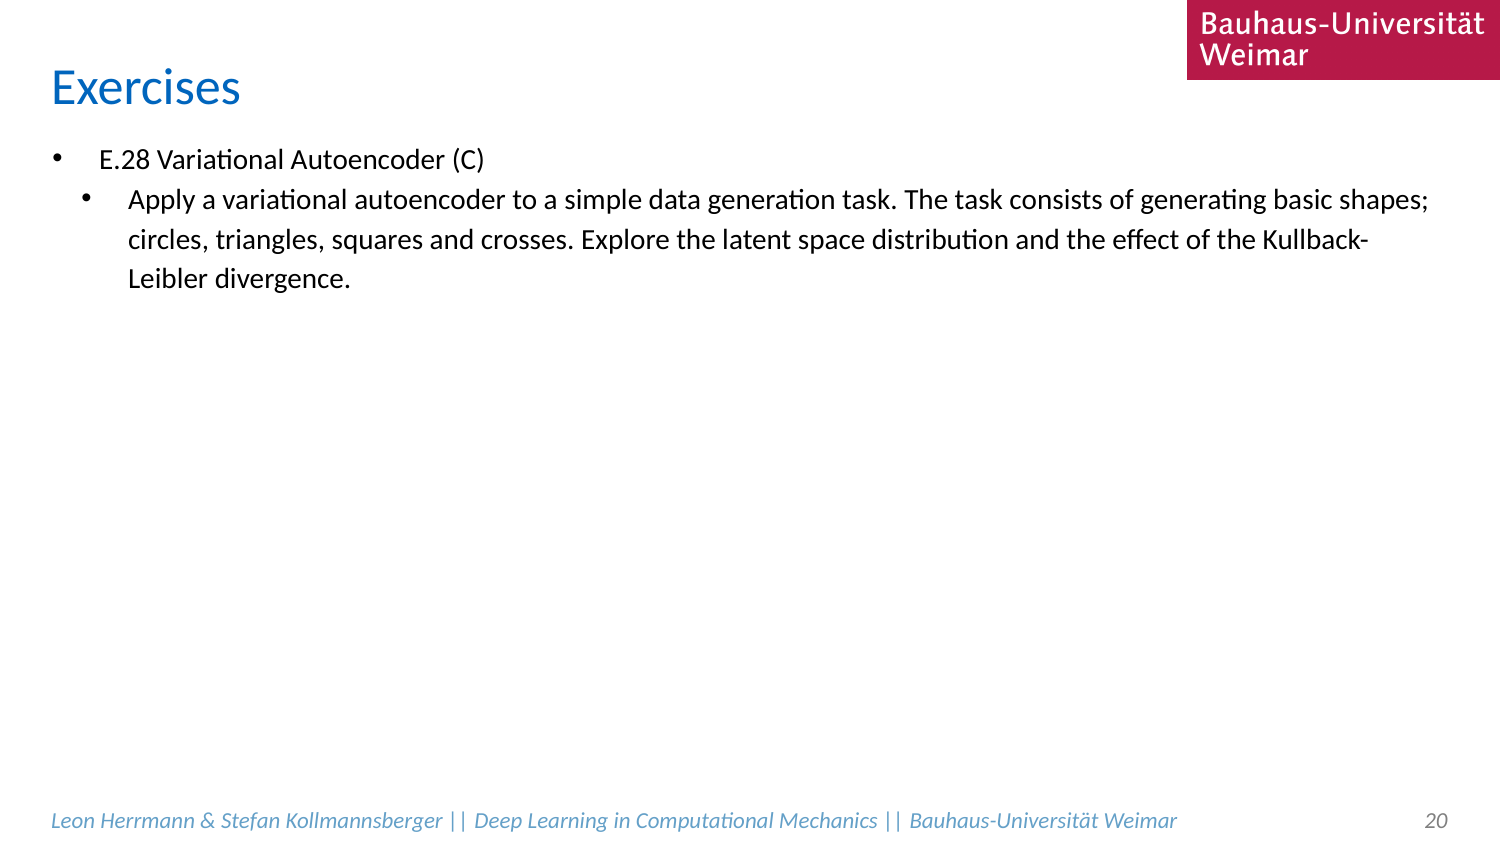

# Exercises
E.28 Variational Autoencoder (C)
Apply a variational autoencoder to a simple data generation task. The task consists of generating basic shapes; circles, triangles, squares and crosses. Explore the latent space distribution and the effect of the Kullback-Leibler divergence.
Leon Herrmann & Stefan Kollmannsberger || Deep Learning in Computational Mechanics || Bauhaus-Universität Weimar
20